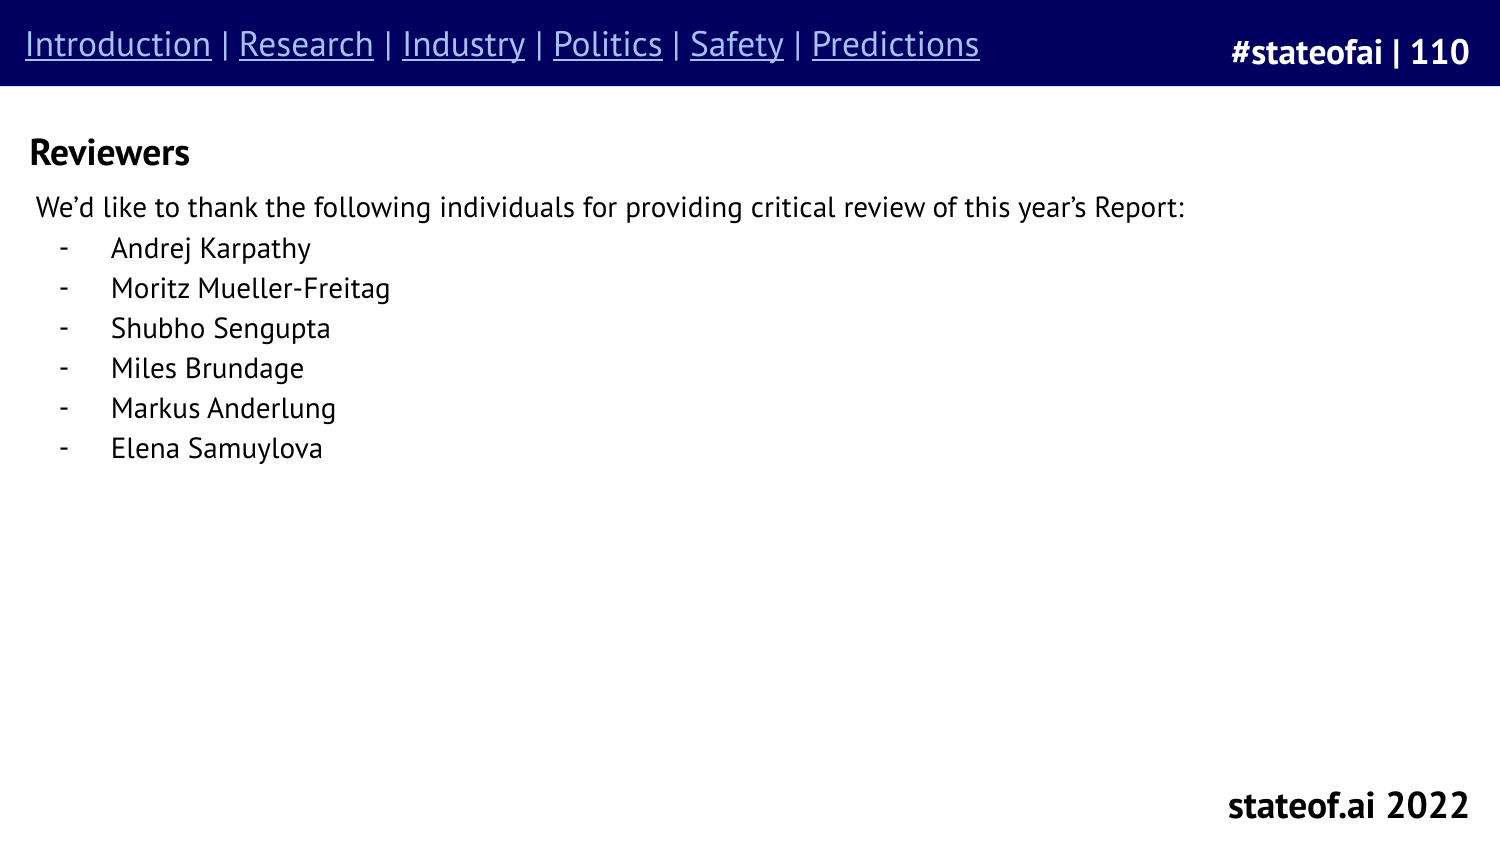

Introduction | Research | Industry | Politics | Safety | Predictions

#stateofai | 110
Reviewers
We’d like to thank the following individuals for providing critical review of this year’s Report:
Andrej Karpathy
Moritz Mueller-Freitag
Shubho Sengupta
Miles Brundage
Markus Anderlung
Elena Samuylova
stateof.ai 2022